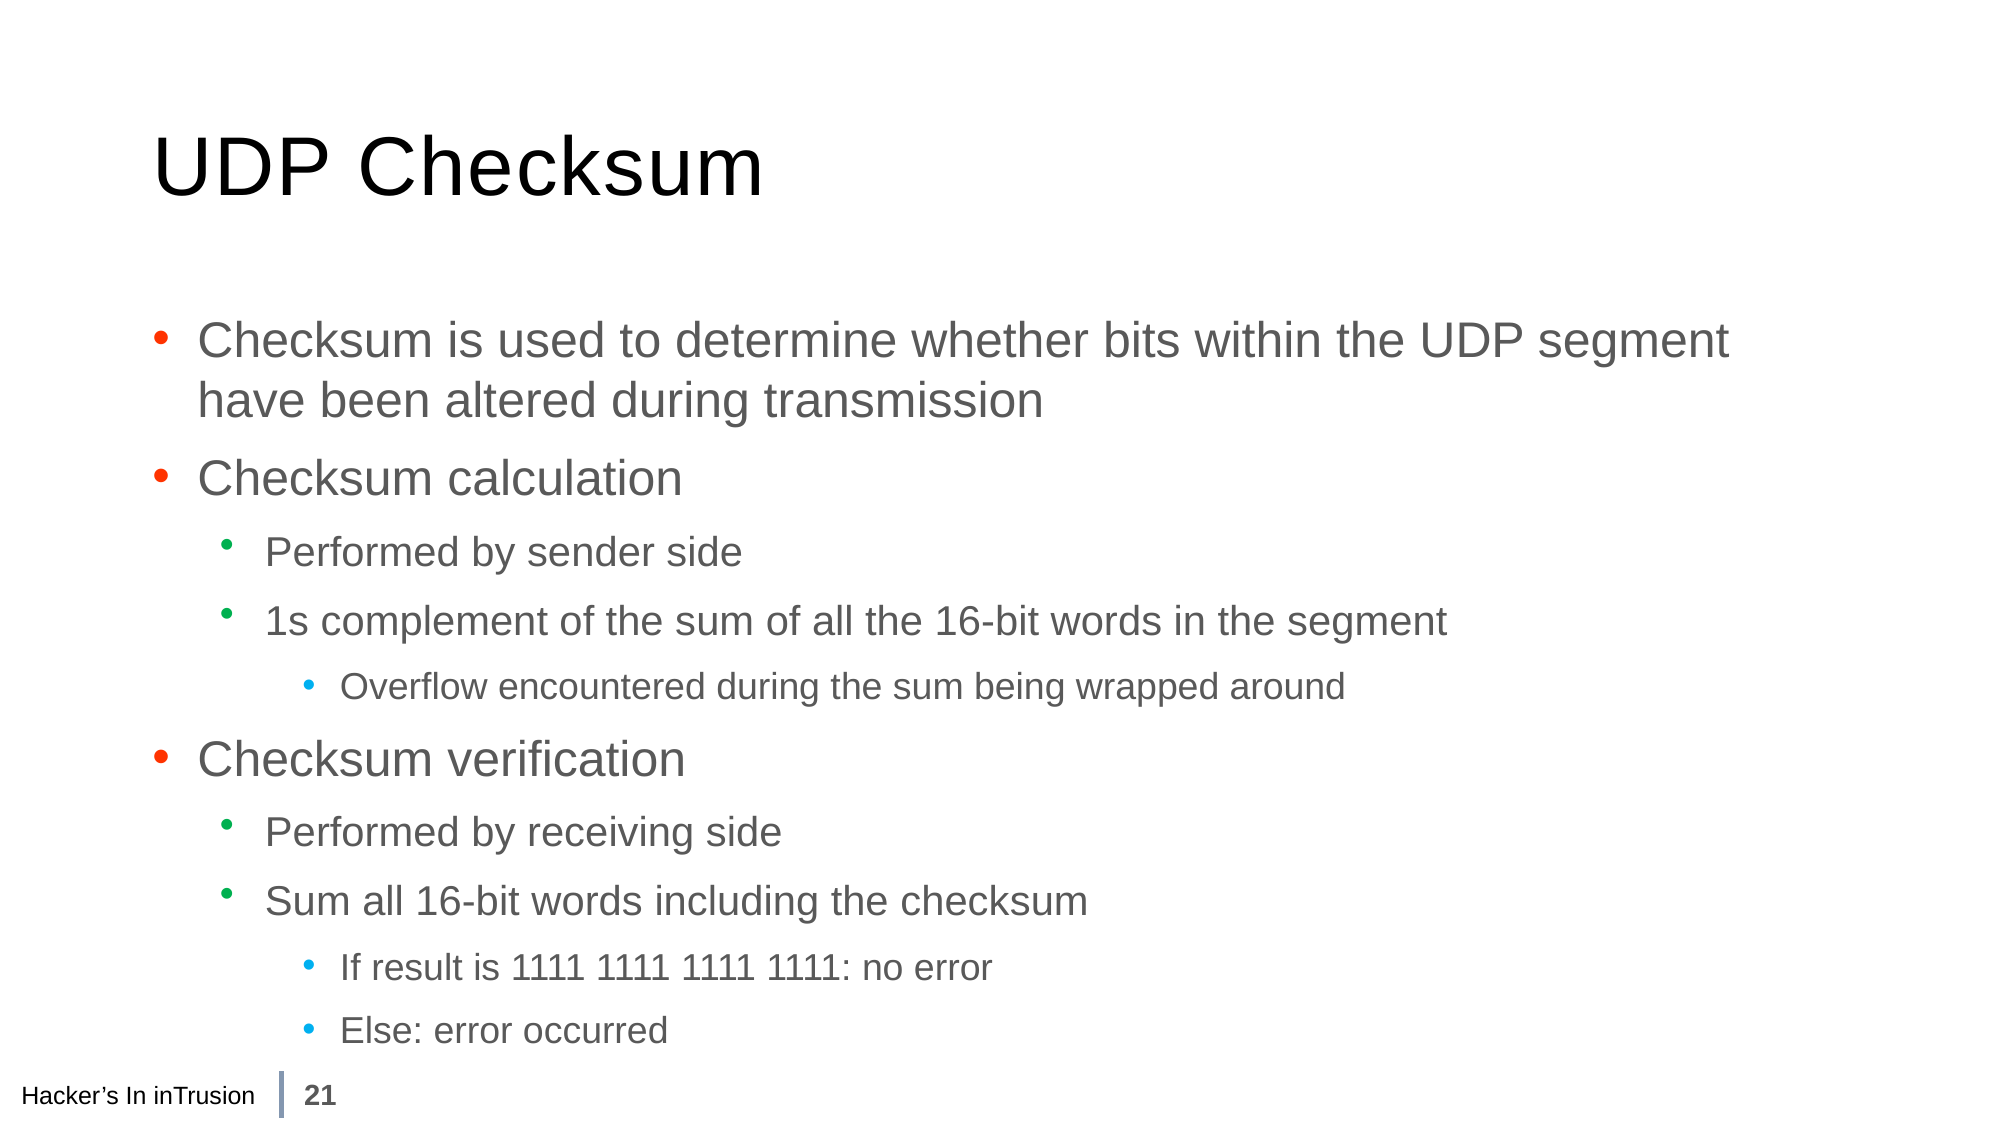

# UDP Checksum
Checksum is used to determine whether bits within the UDP segment have been altered during transmission
Checksum calculation
Performed by sender side
1s complement of the sum of all the 16-bit words in the segment
Overflow encountered during the sum being wrapped around
Checksum verification
Performed by receiving side
Sum all 16-bit words including the checksum
If result is 1111 1111 1111 1111: no error
Else: error occurred